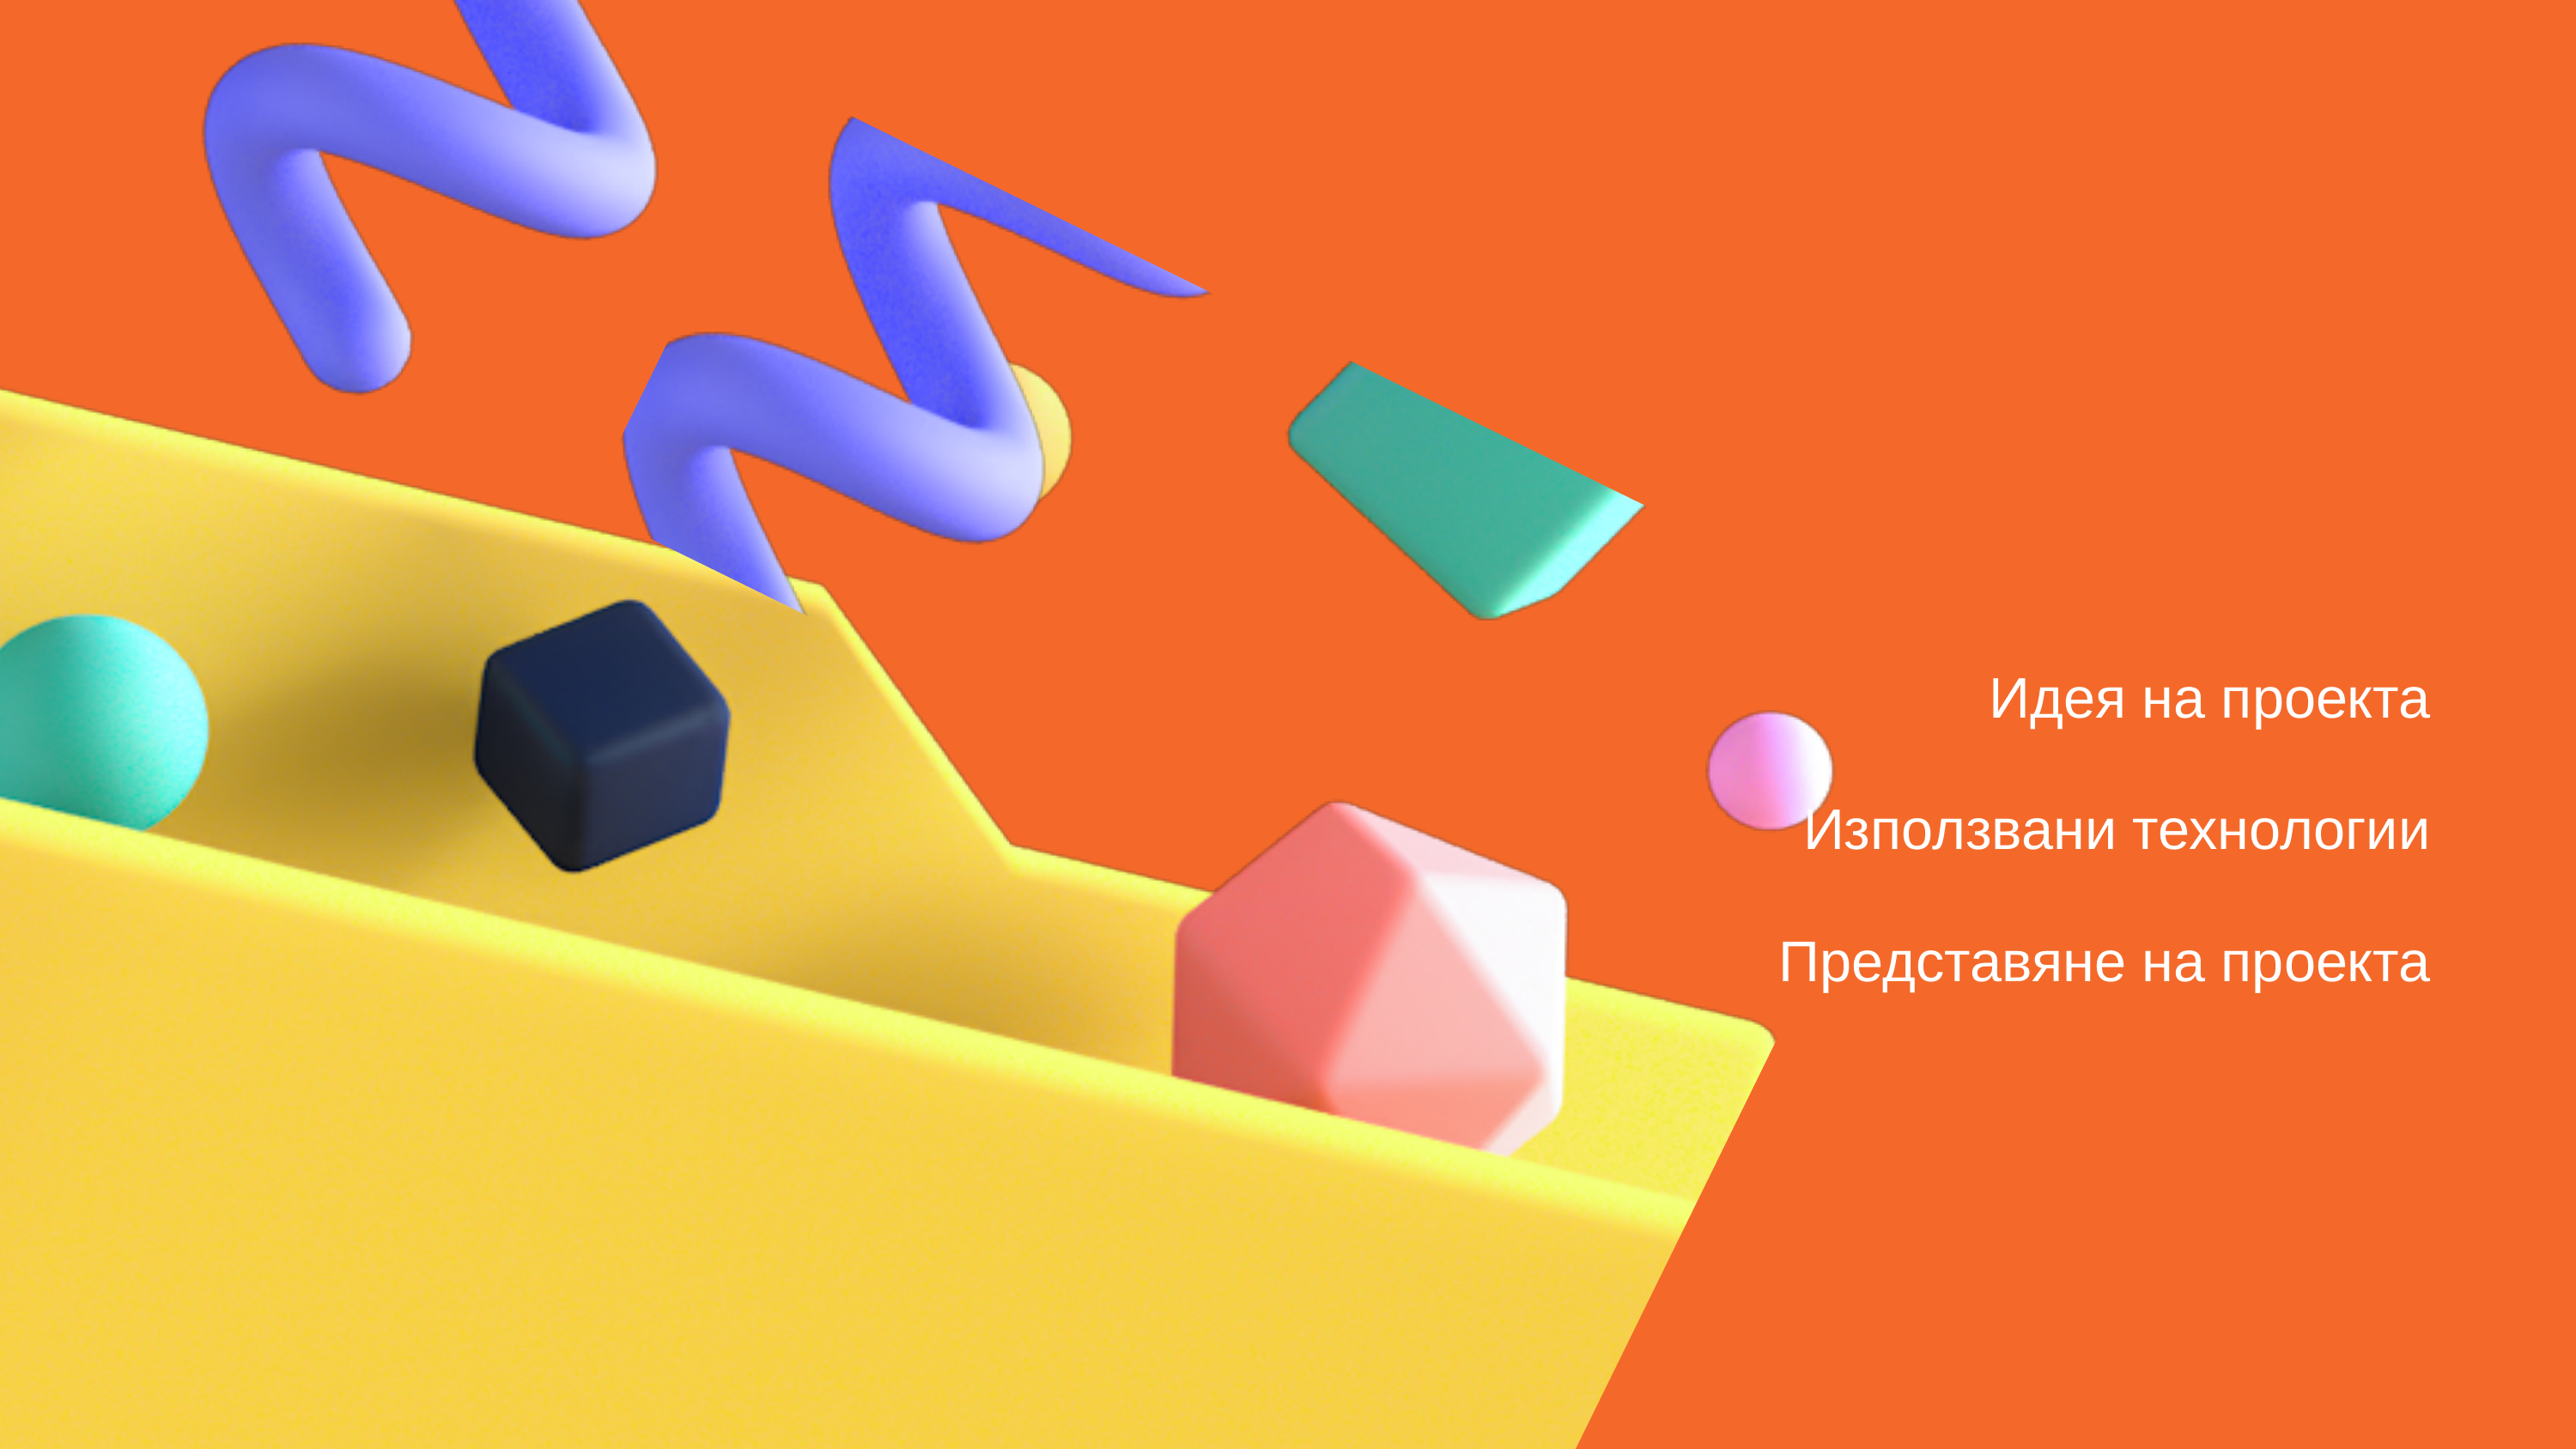

Идея на проекта
Използвани технологии
Представяне на проекта